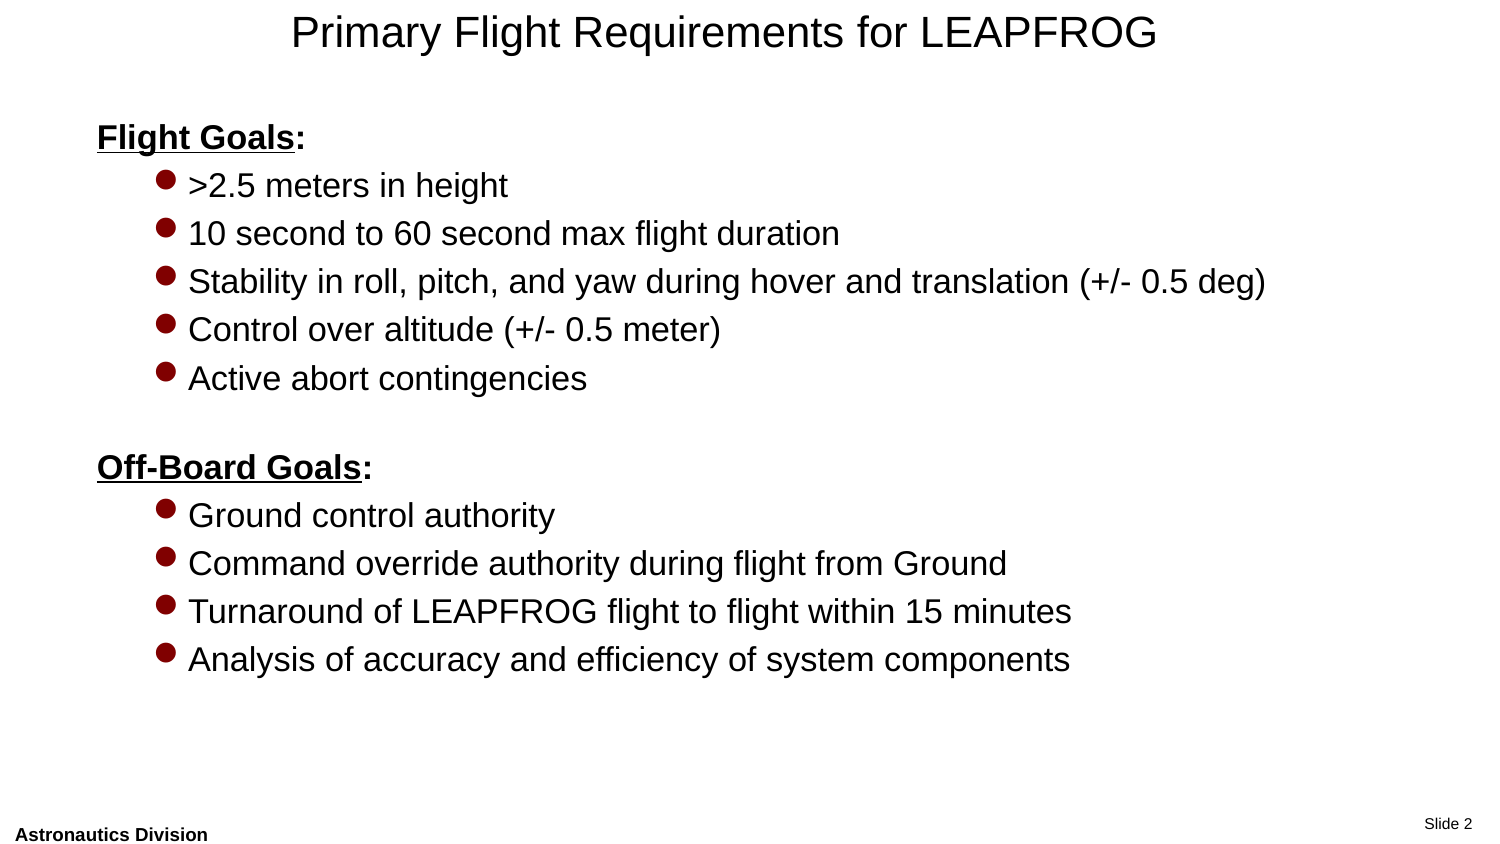

Primary Flight Requirements for LEAPFROG
Flight Goals:
>2.5 meters in height
10 second to 60 second max flight duration
Stability in roll, pitch, and yaw during hover and translation (+/- 0.5 deg)
Control over altitude (+/- 0.5 meter)
Active abort contingencies

Off-Board Goals:
Ground control authority
Command override authority during flight from Ground
Turnaround of LEAPFROG flight to flight within 15 minutes
Analysis of accuracy and efficiency of system components